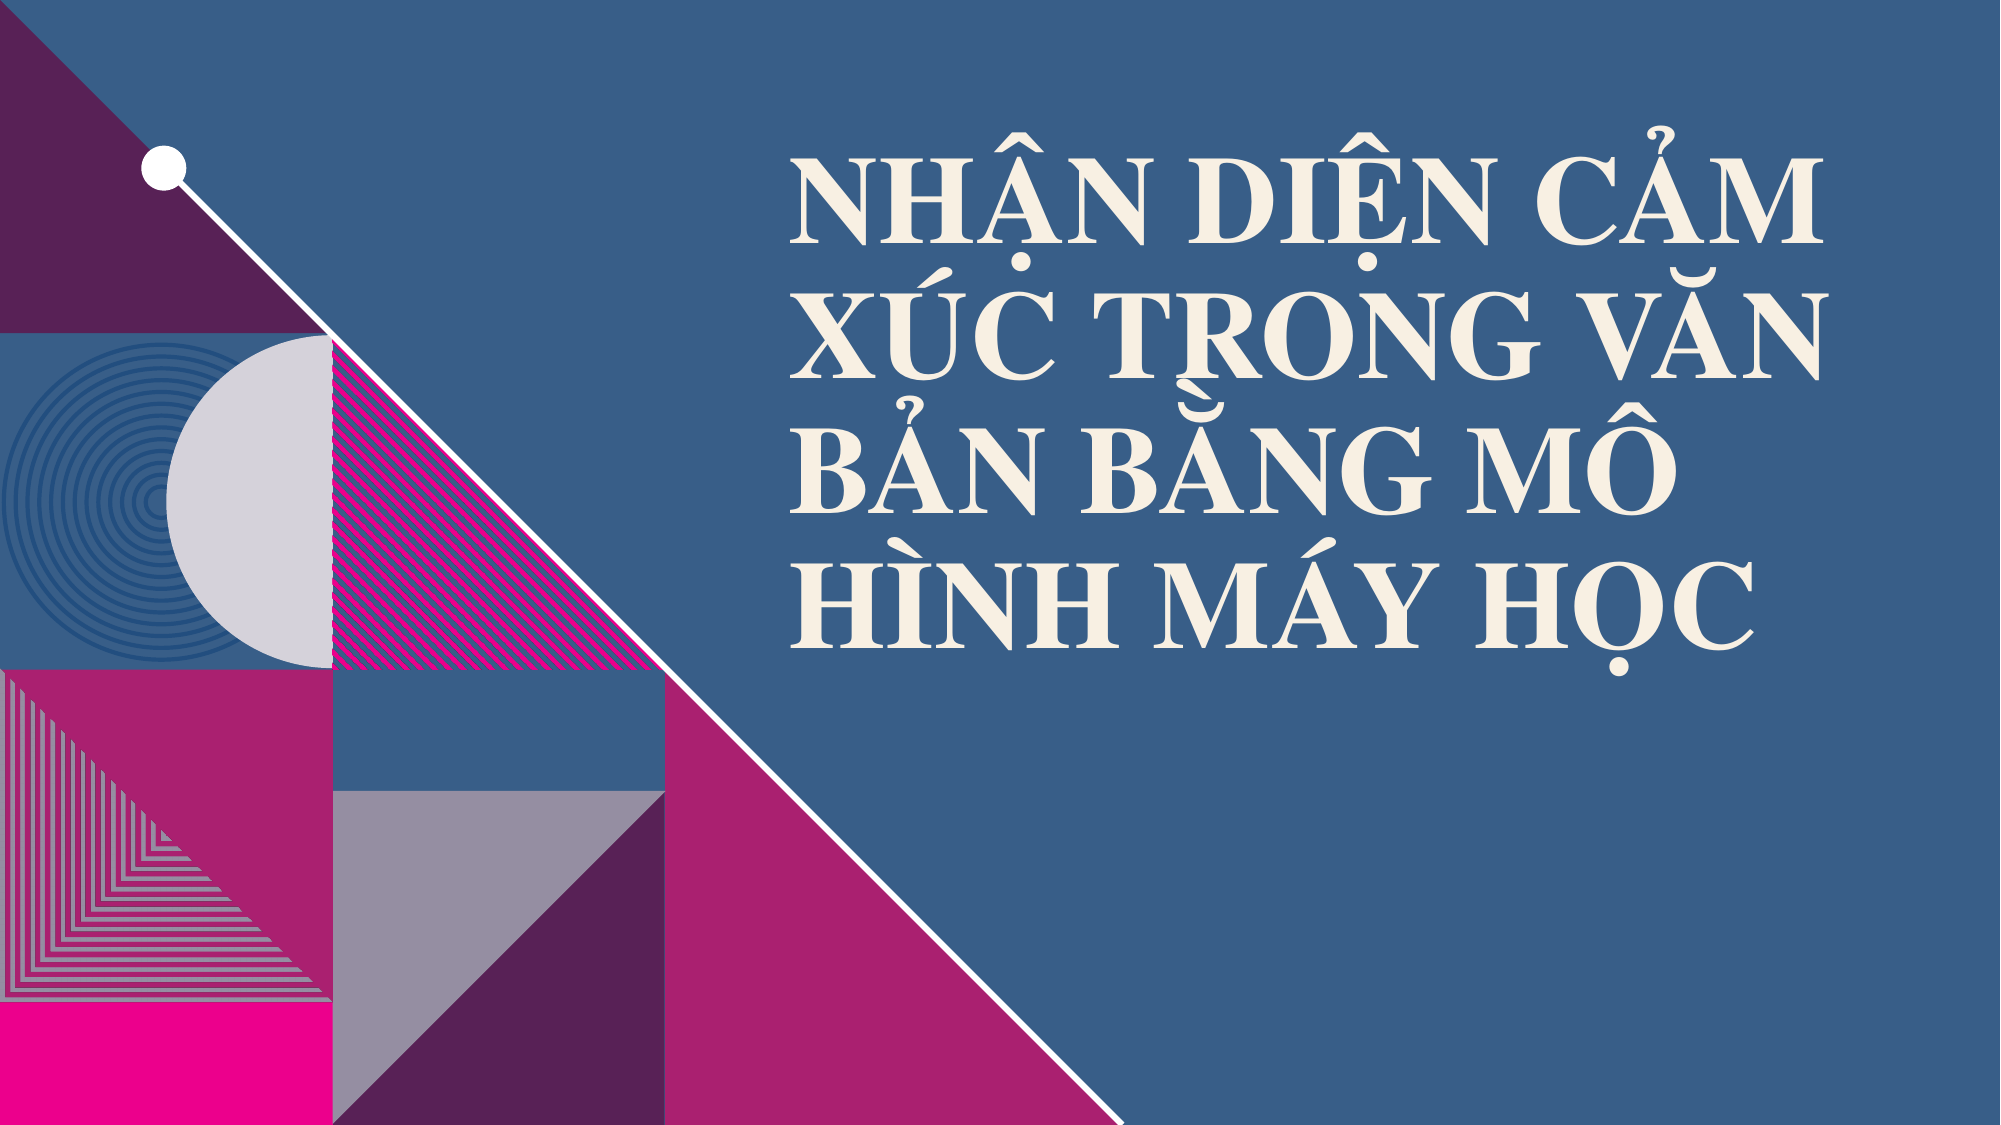

# Nhận diện cảm xúc trong văn bản bằng mô hình máy học